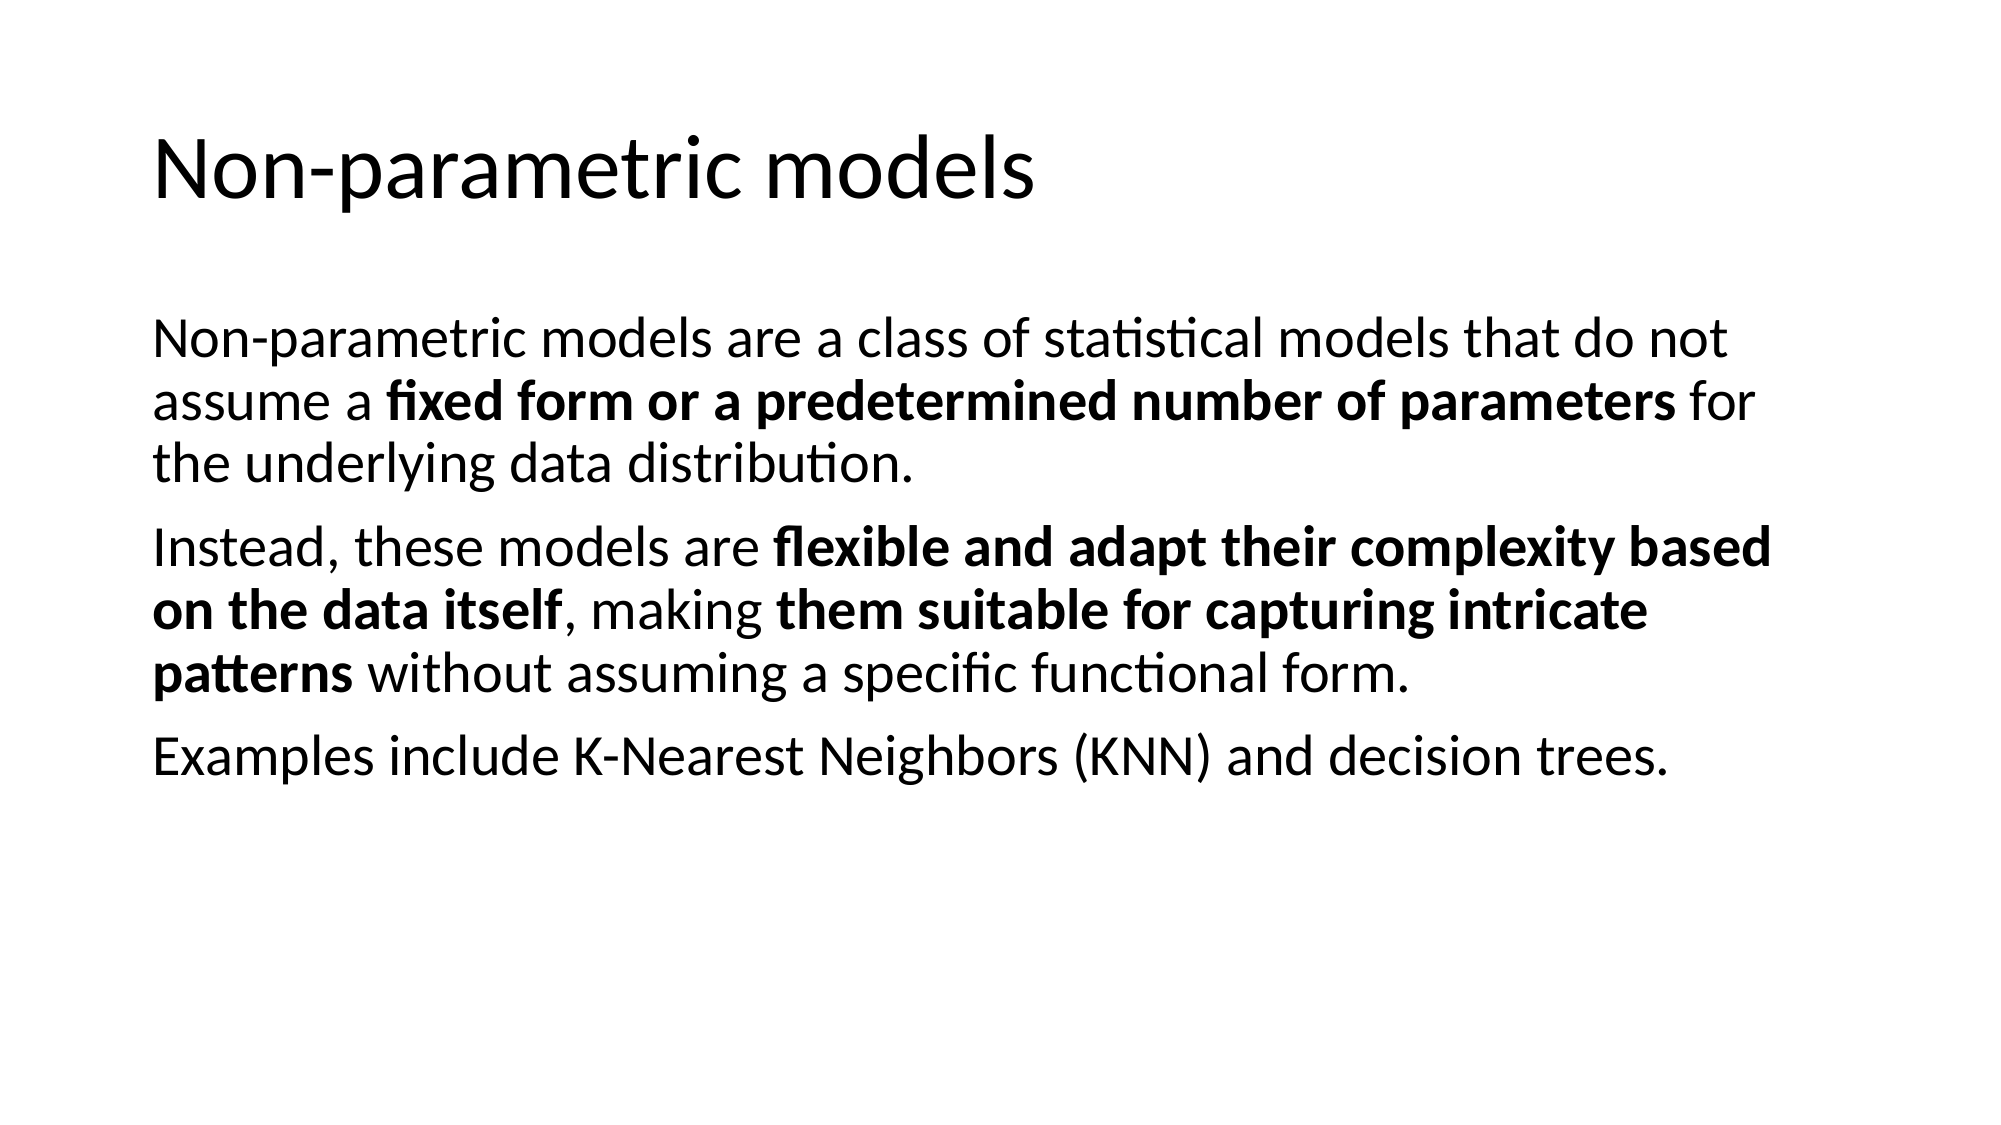

# Non-parametric models
Non-parametric models are a class of statistical models that do not assume a fixed form or a predetermined number of parameters for the underlying data distribution.
Instead, these models are flexible and adapt their complexity based on the data itself, making them suitable for capturing intricate patterns without assuming a specific functional form.
Examples include K-Nearest Neighbors (KNN) and decision trees.